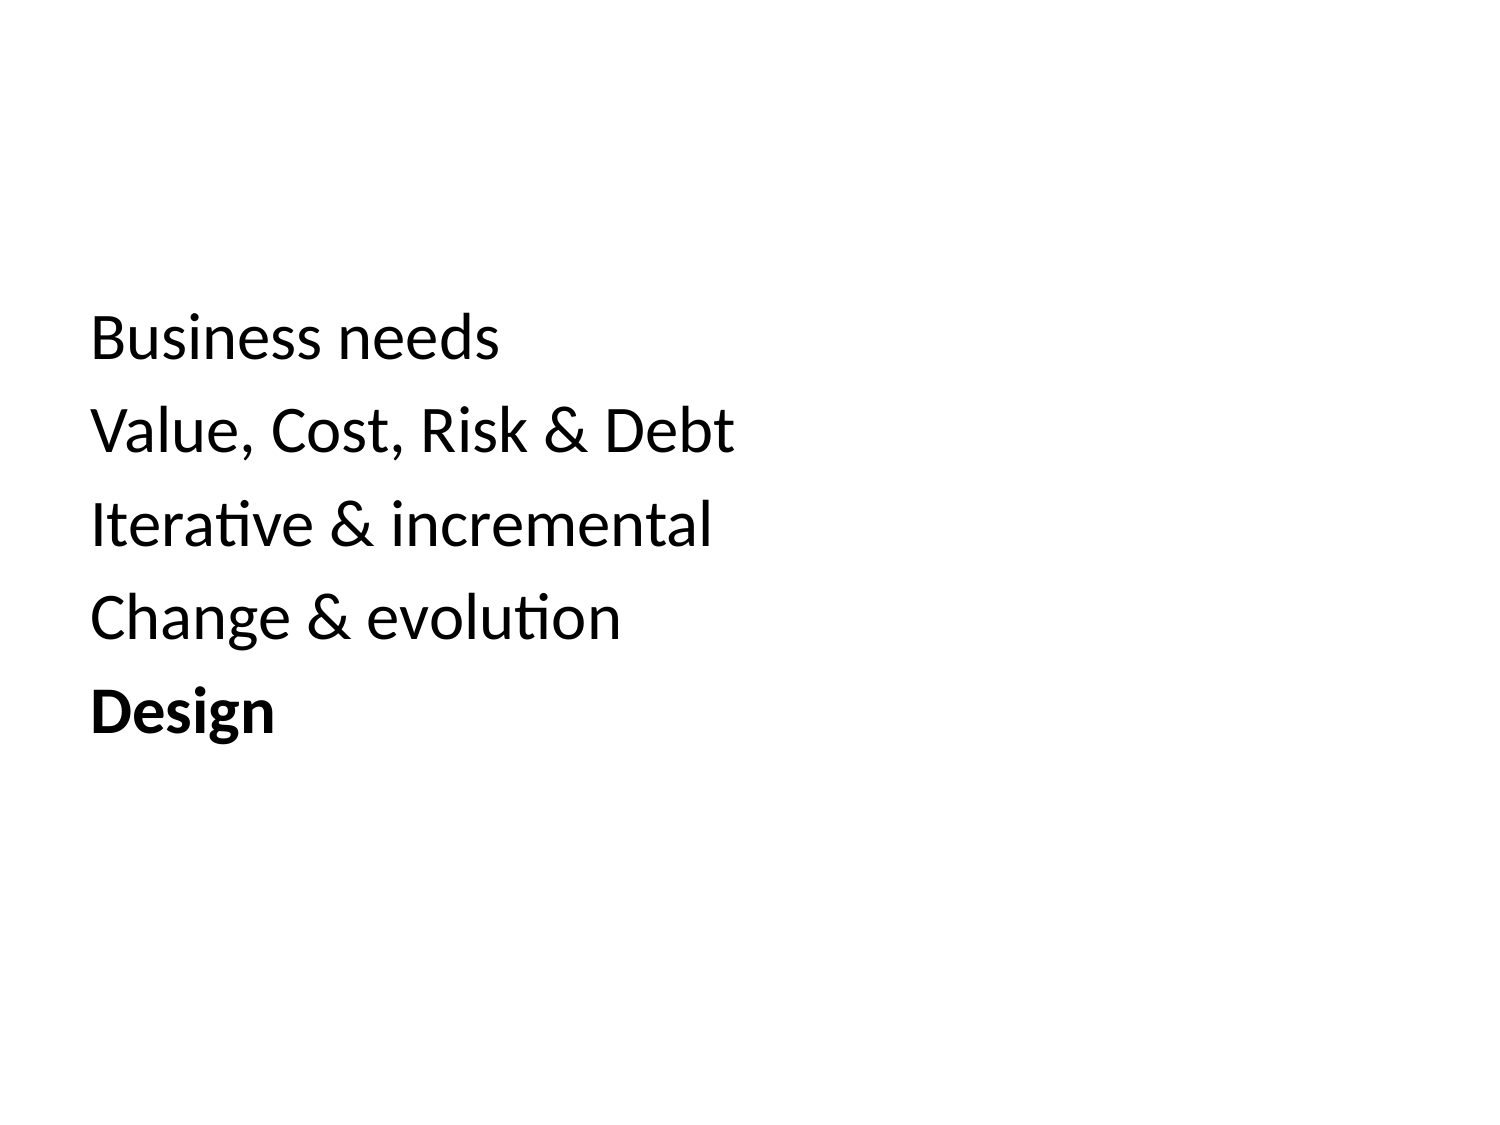

Business needs
Value, Cost, Risk & Debt
Iterative & incremental
Change & evolution
Design